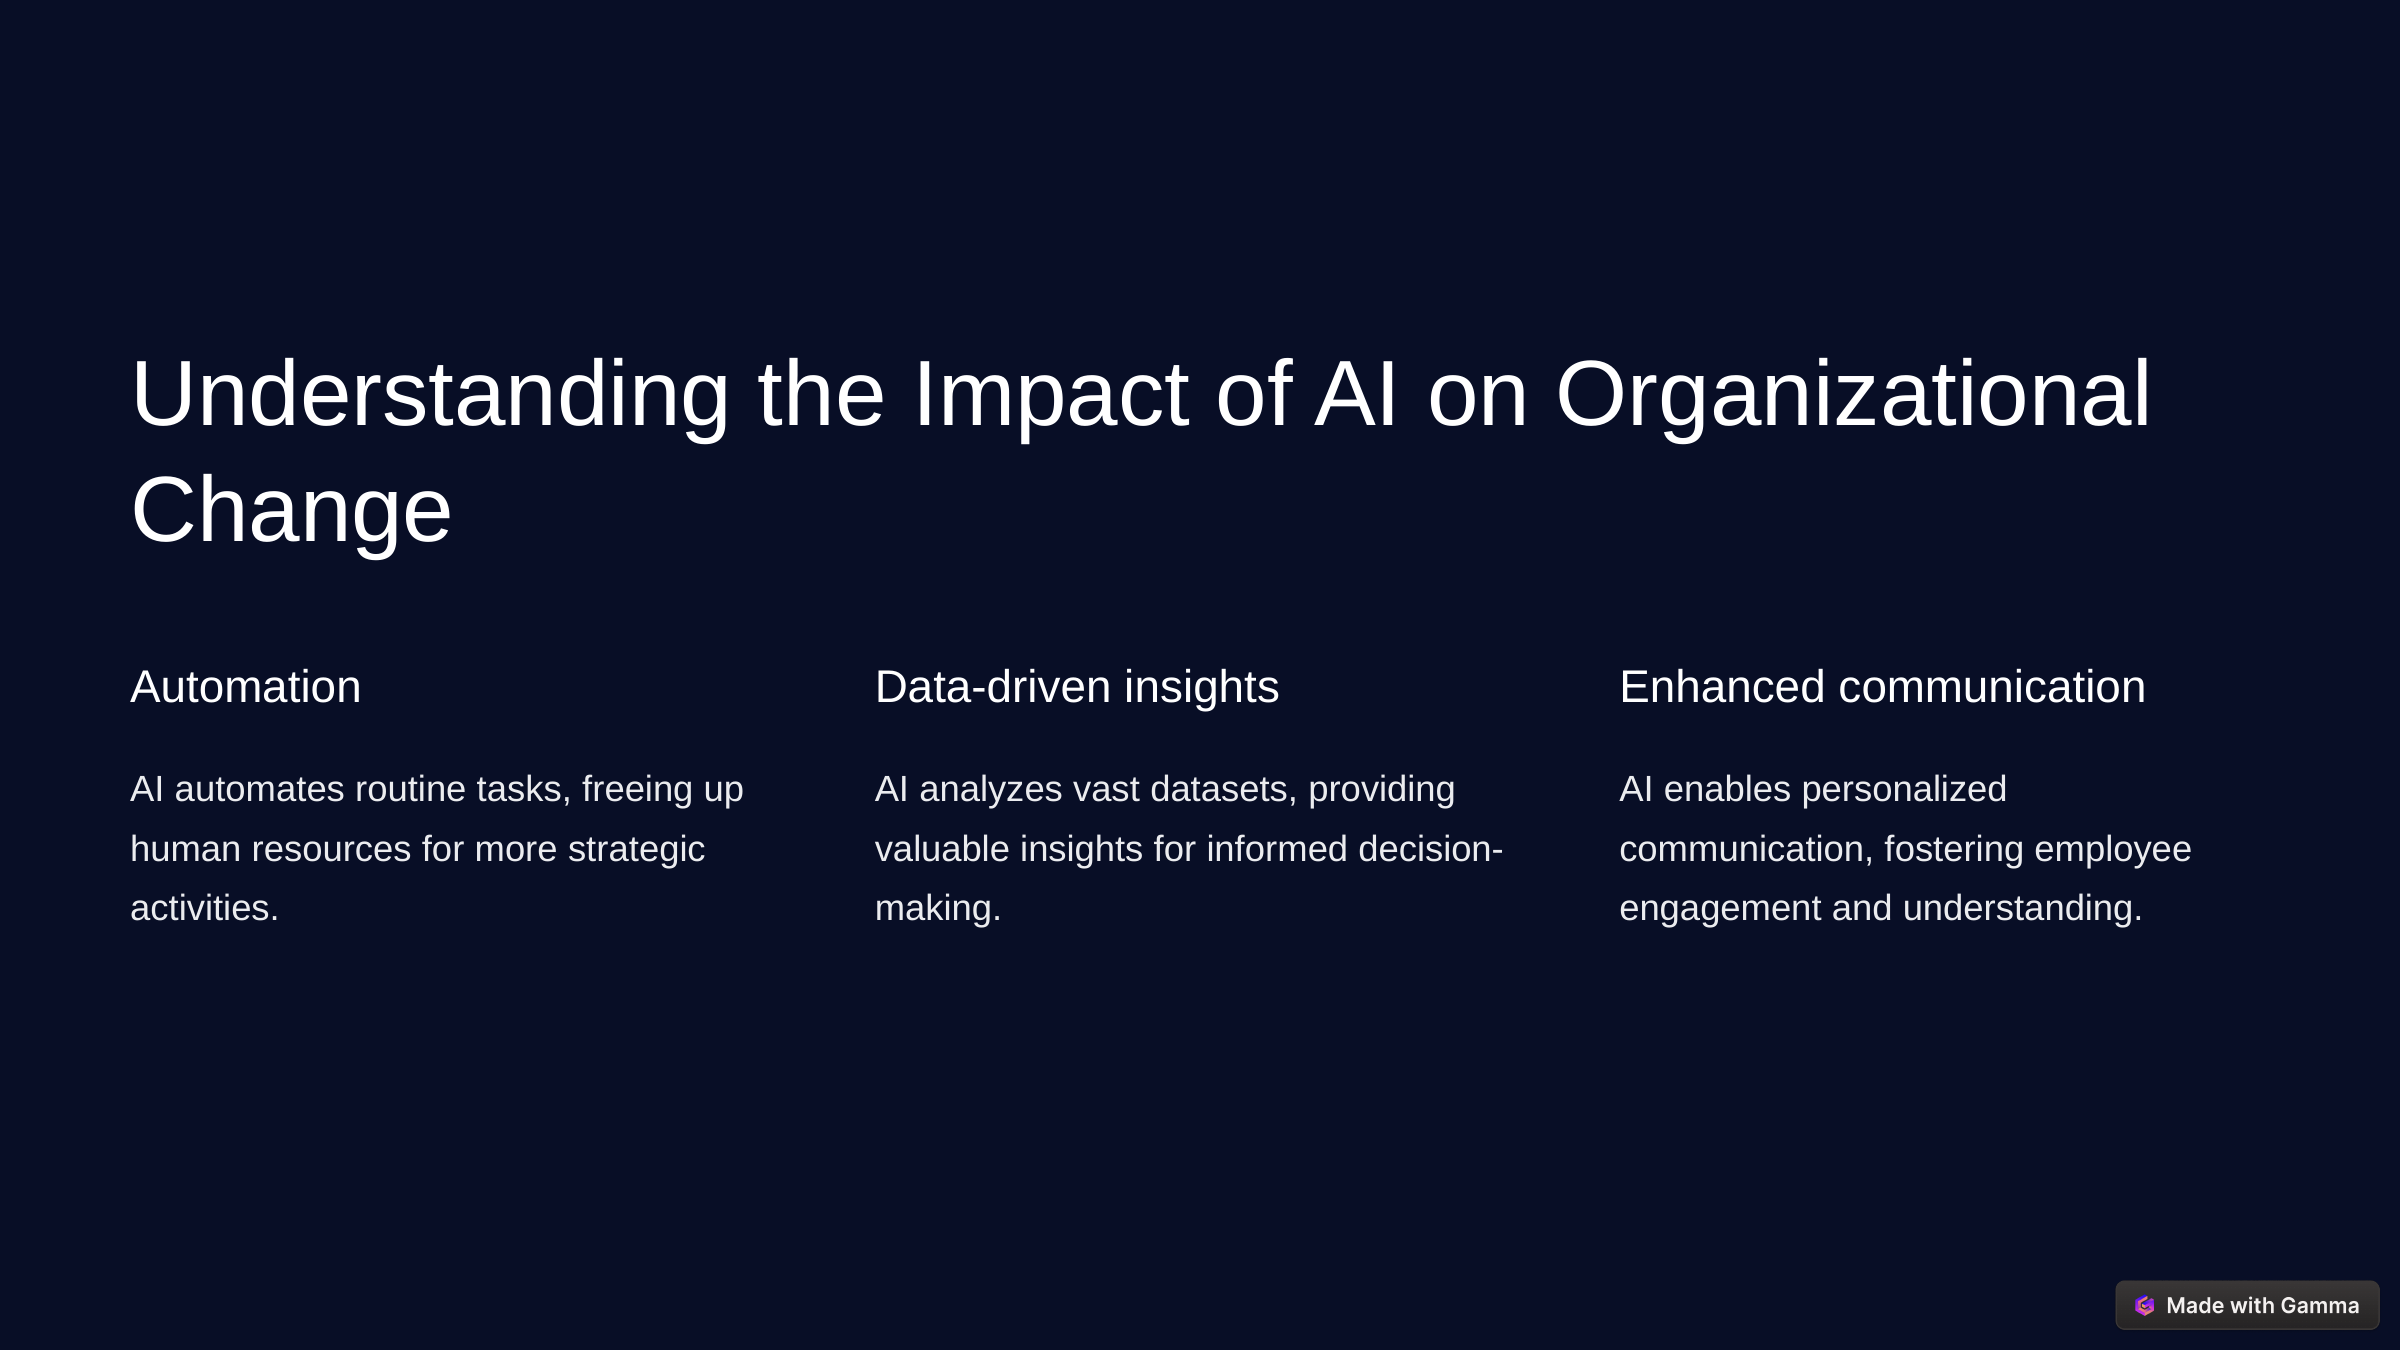

Understanding the Impact of AI on Organizational Change
Automation
Data-driven insights
Enhanced communication
AI automates routine tasks, freeing up human resources for more strategic activities.
AI analyzes vast datasets, providing valuable insights for informed decision-making.
AI enables personalized communication, fostering employee engagement and understanding.